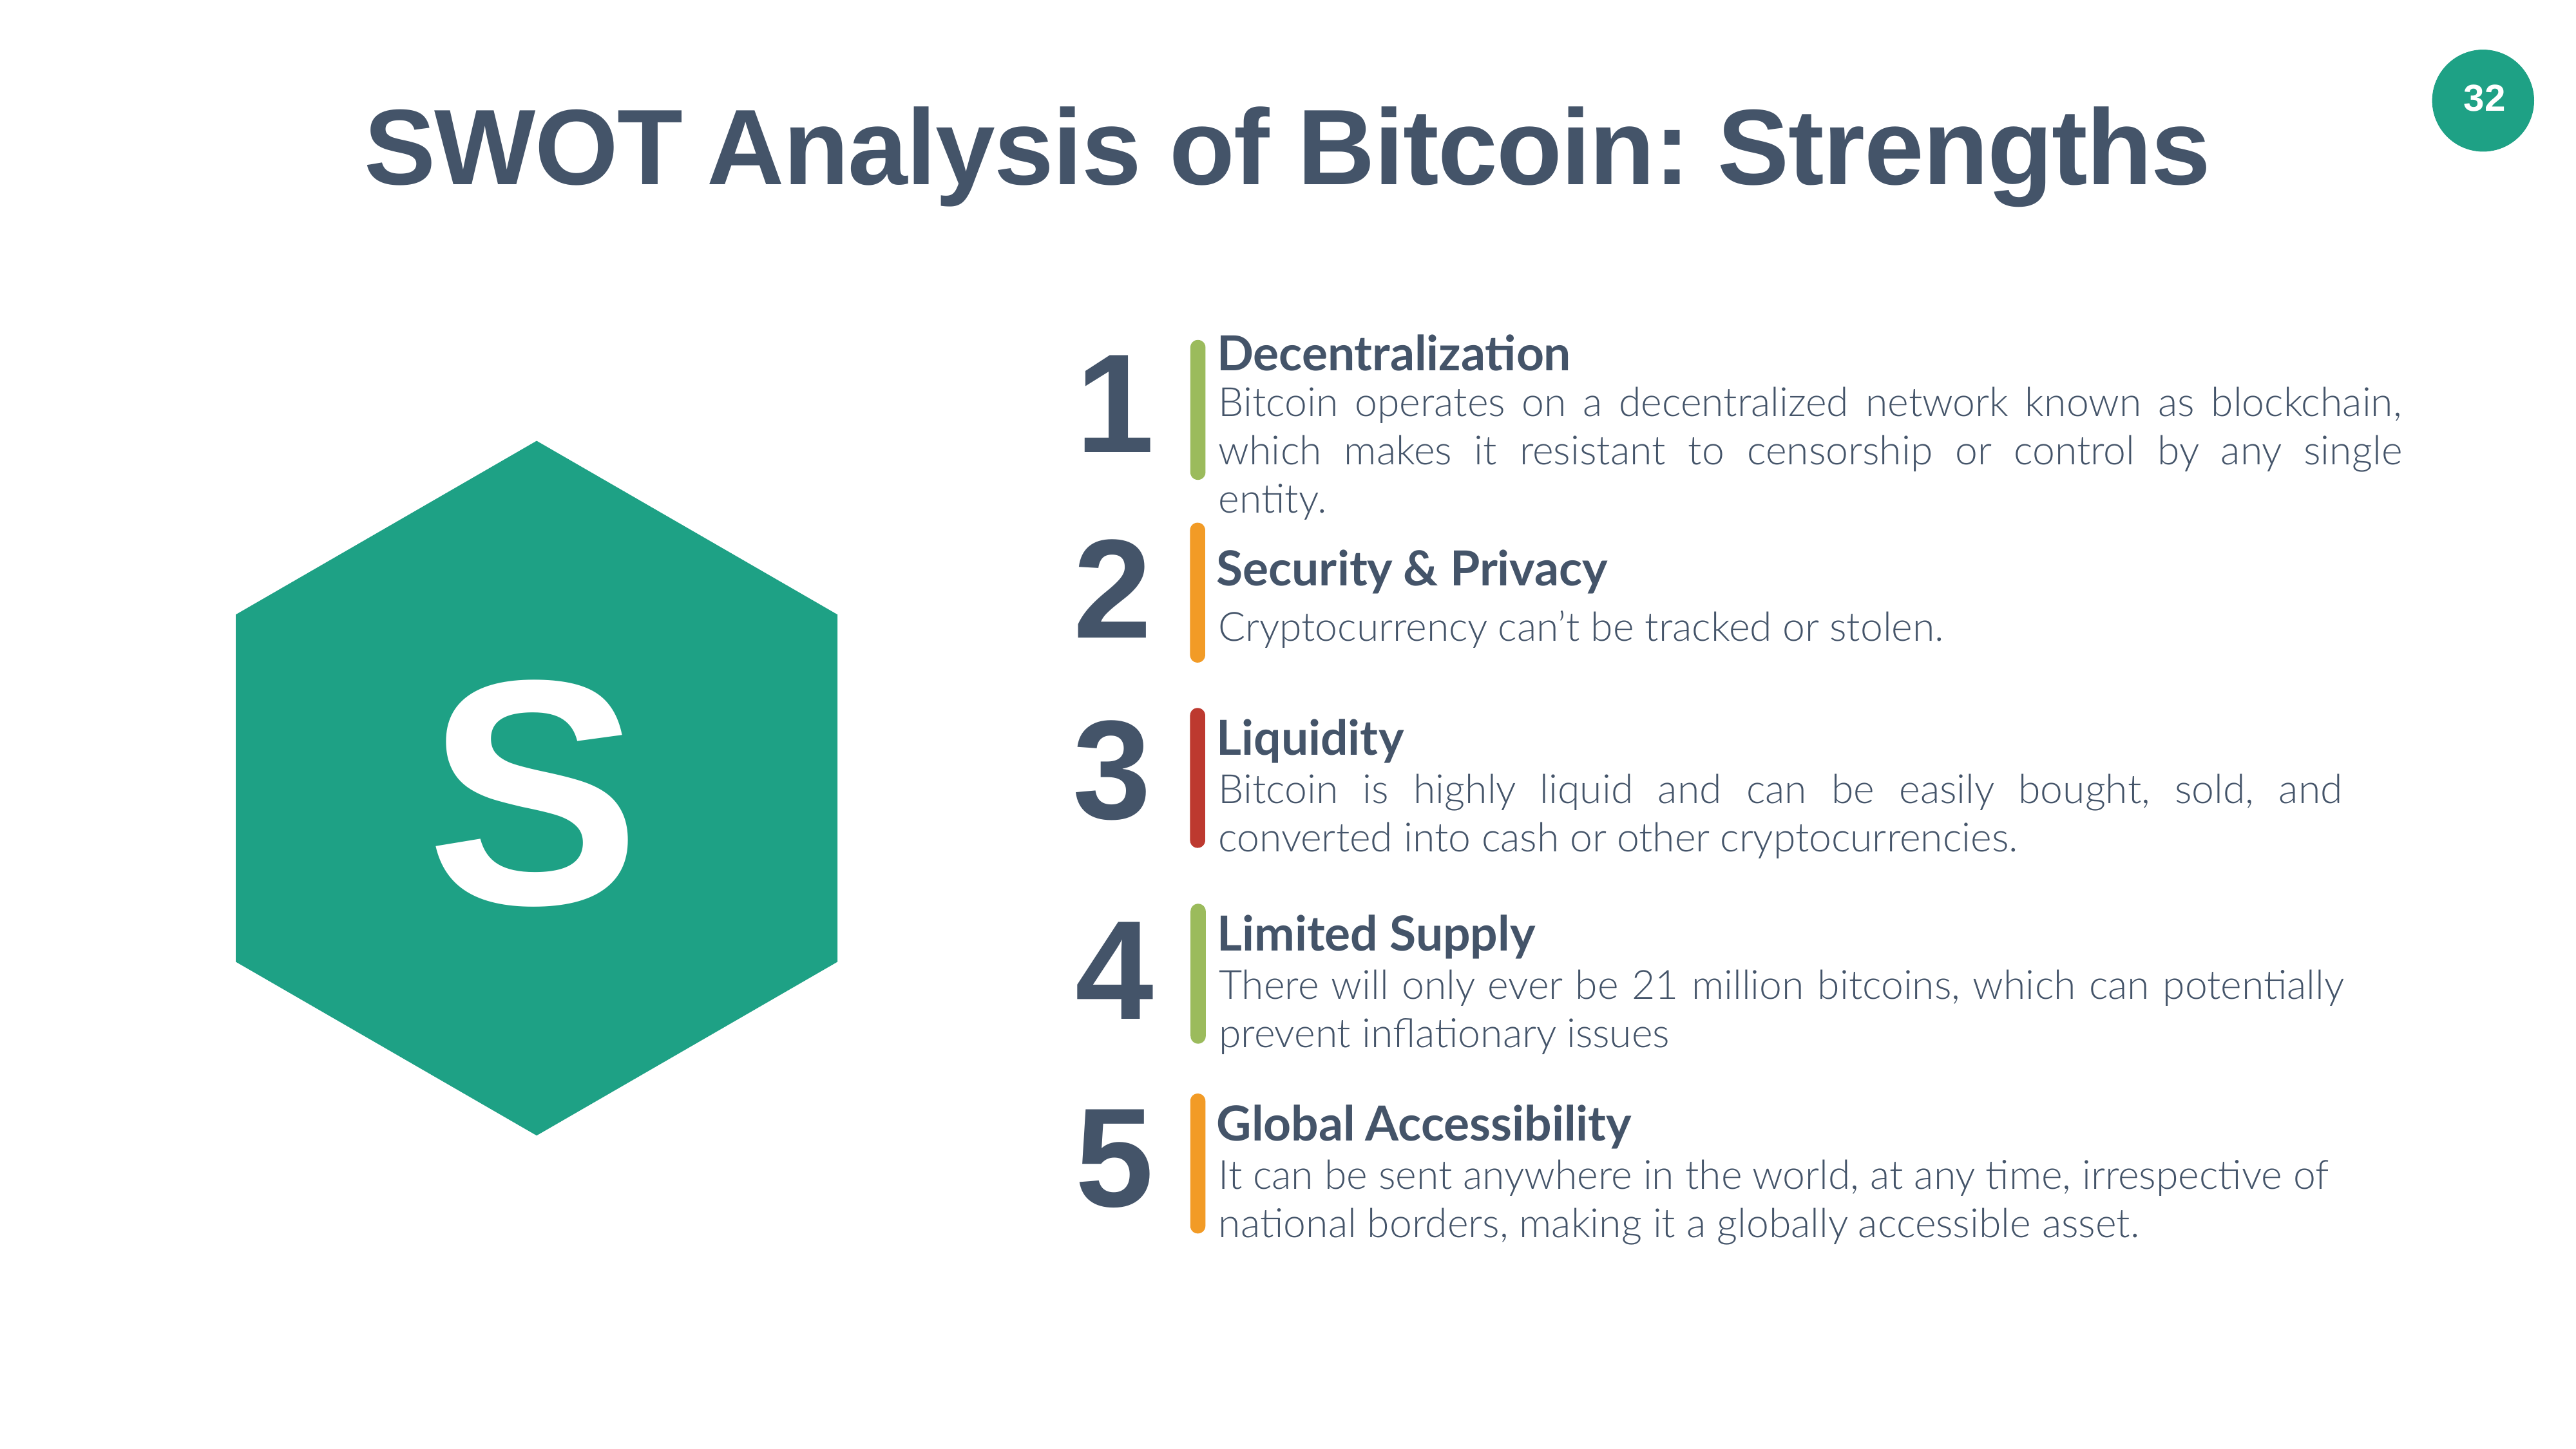

SWOT Analysis of Bitcoin: Strengths
1
Decentralization

Bitcoin operates on a decentralized network known as blockchain, which makes it resistant to censorship or control by any single entity.

2

Security & Privacy
S
Cryptocurrency can’t be tracked or stolen.
3
Liquidity

Bitcoin is highly liquid and can be easily bought, sold, and converted into cash or other cryptocurrencies.
4
Limited Supply

There will only ever be 21 million bitcoins, which can potentially prevent inflationary issues
5
Global Accessibility

It can be sent anywhere in the world, at any time, irrespective of national borders, making it a globally accessible asset.